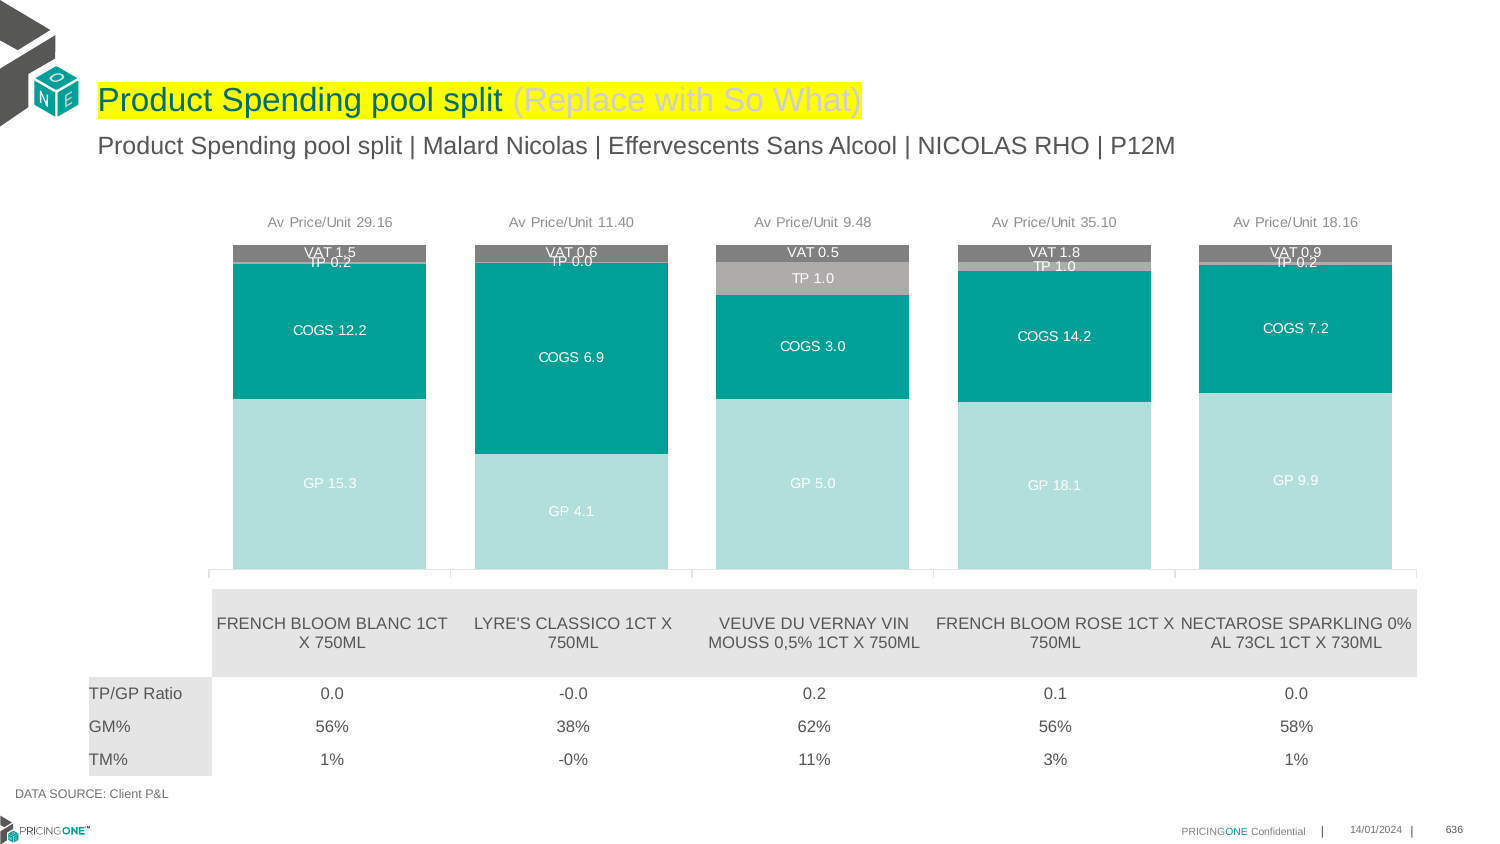

# Product Spending pool split (Replace with So What)
Product Spending pool split | Malard Nicolas | Effervescents Sans Alcool | NICOLAS RHO | P12M

### Chart

| Category | GP | COGS | TP | VAT |
|---|---|---|---|---|
| Av Price/Unit 29.16 | 15.3382 | 12.149999999999999 | 0.15617701384246985 | 1.5204407357613334 |
| Av Price/Unit 11.40 | 4.1383 | 6.857000000000001 | -0.03947615110526925 | 0.6025703116892093 |
| Av Price/Unit 9.48 | 4.985511467889908 | 3.0314261467889905 | 0.9704096612896205 | 0.49430410017826953 |
| Av Price/Unit 35.10 | 18.0775 | 14.149999999999999 | 1.0435996218105217 | 1.8299104791995804 |
| Av Price/Unit 18.16 | 9.8616 | 7.2 | 0.15393854255276196 | 0.9468546198404005 |
|  | FRENCH BLOOM BLANC 1CT X 750ML | LYRE'S CLASSICO 1CT X 750ML | VEUVE DU VERNAY VIN MOUSS 0,5% 1CT X 750ML | FRENCH BLOOM ROSE 1CT X 750ML | NECTAROSE SPARKLING 0% AL 73CL 1CT X 730ML |
| --- | --- | --- | --- | --- | --- |
| TP/GP Ratio | 0.0 | -0.0 | 0.2 | 0.1 | 0.0 |
| GM% | 56% | 38% | 62% | 56% | 58% |
| TM% | 1% | -0% | 11% | 3% | 1% |
DATA SOURCE: Client P&L

14/01/2024
636